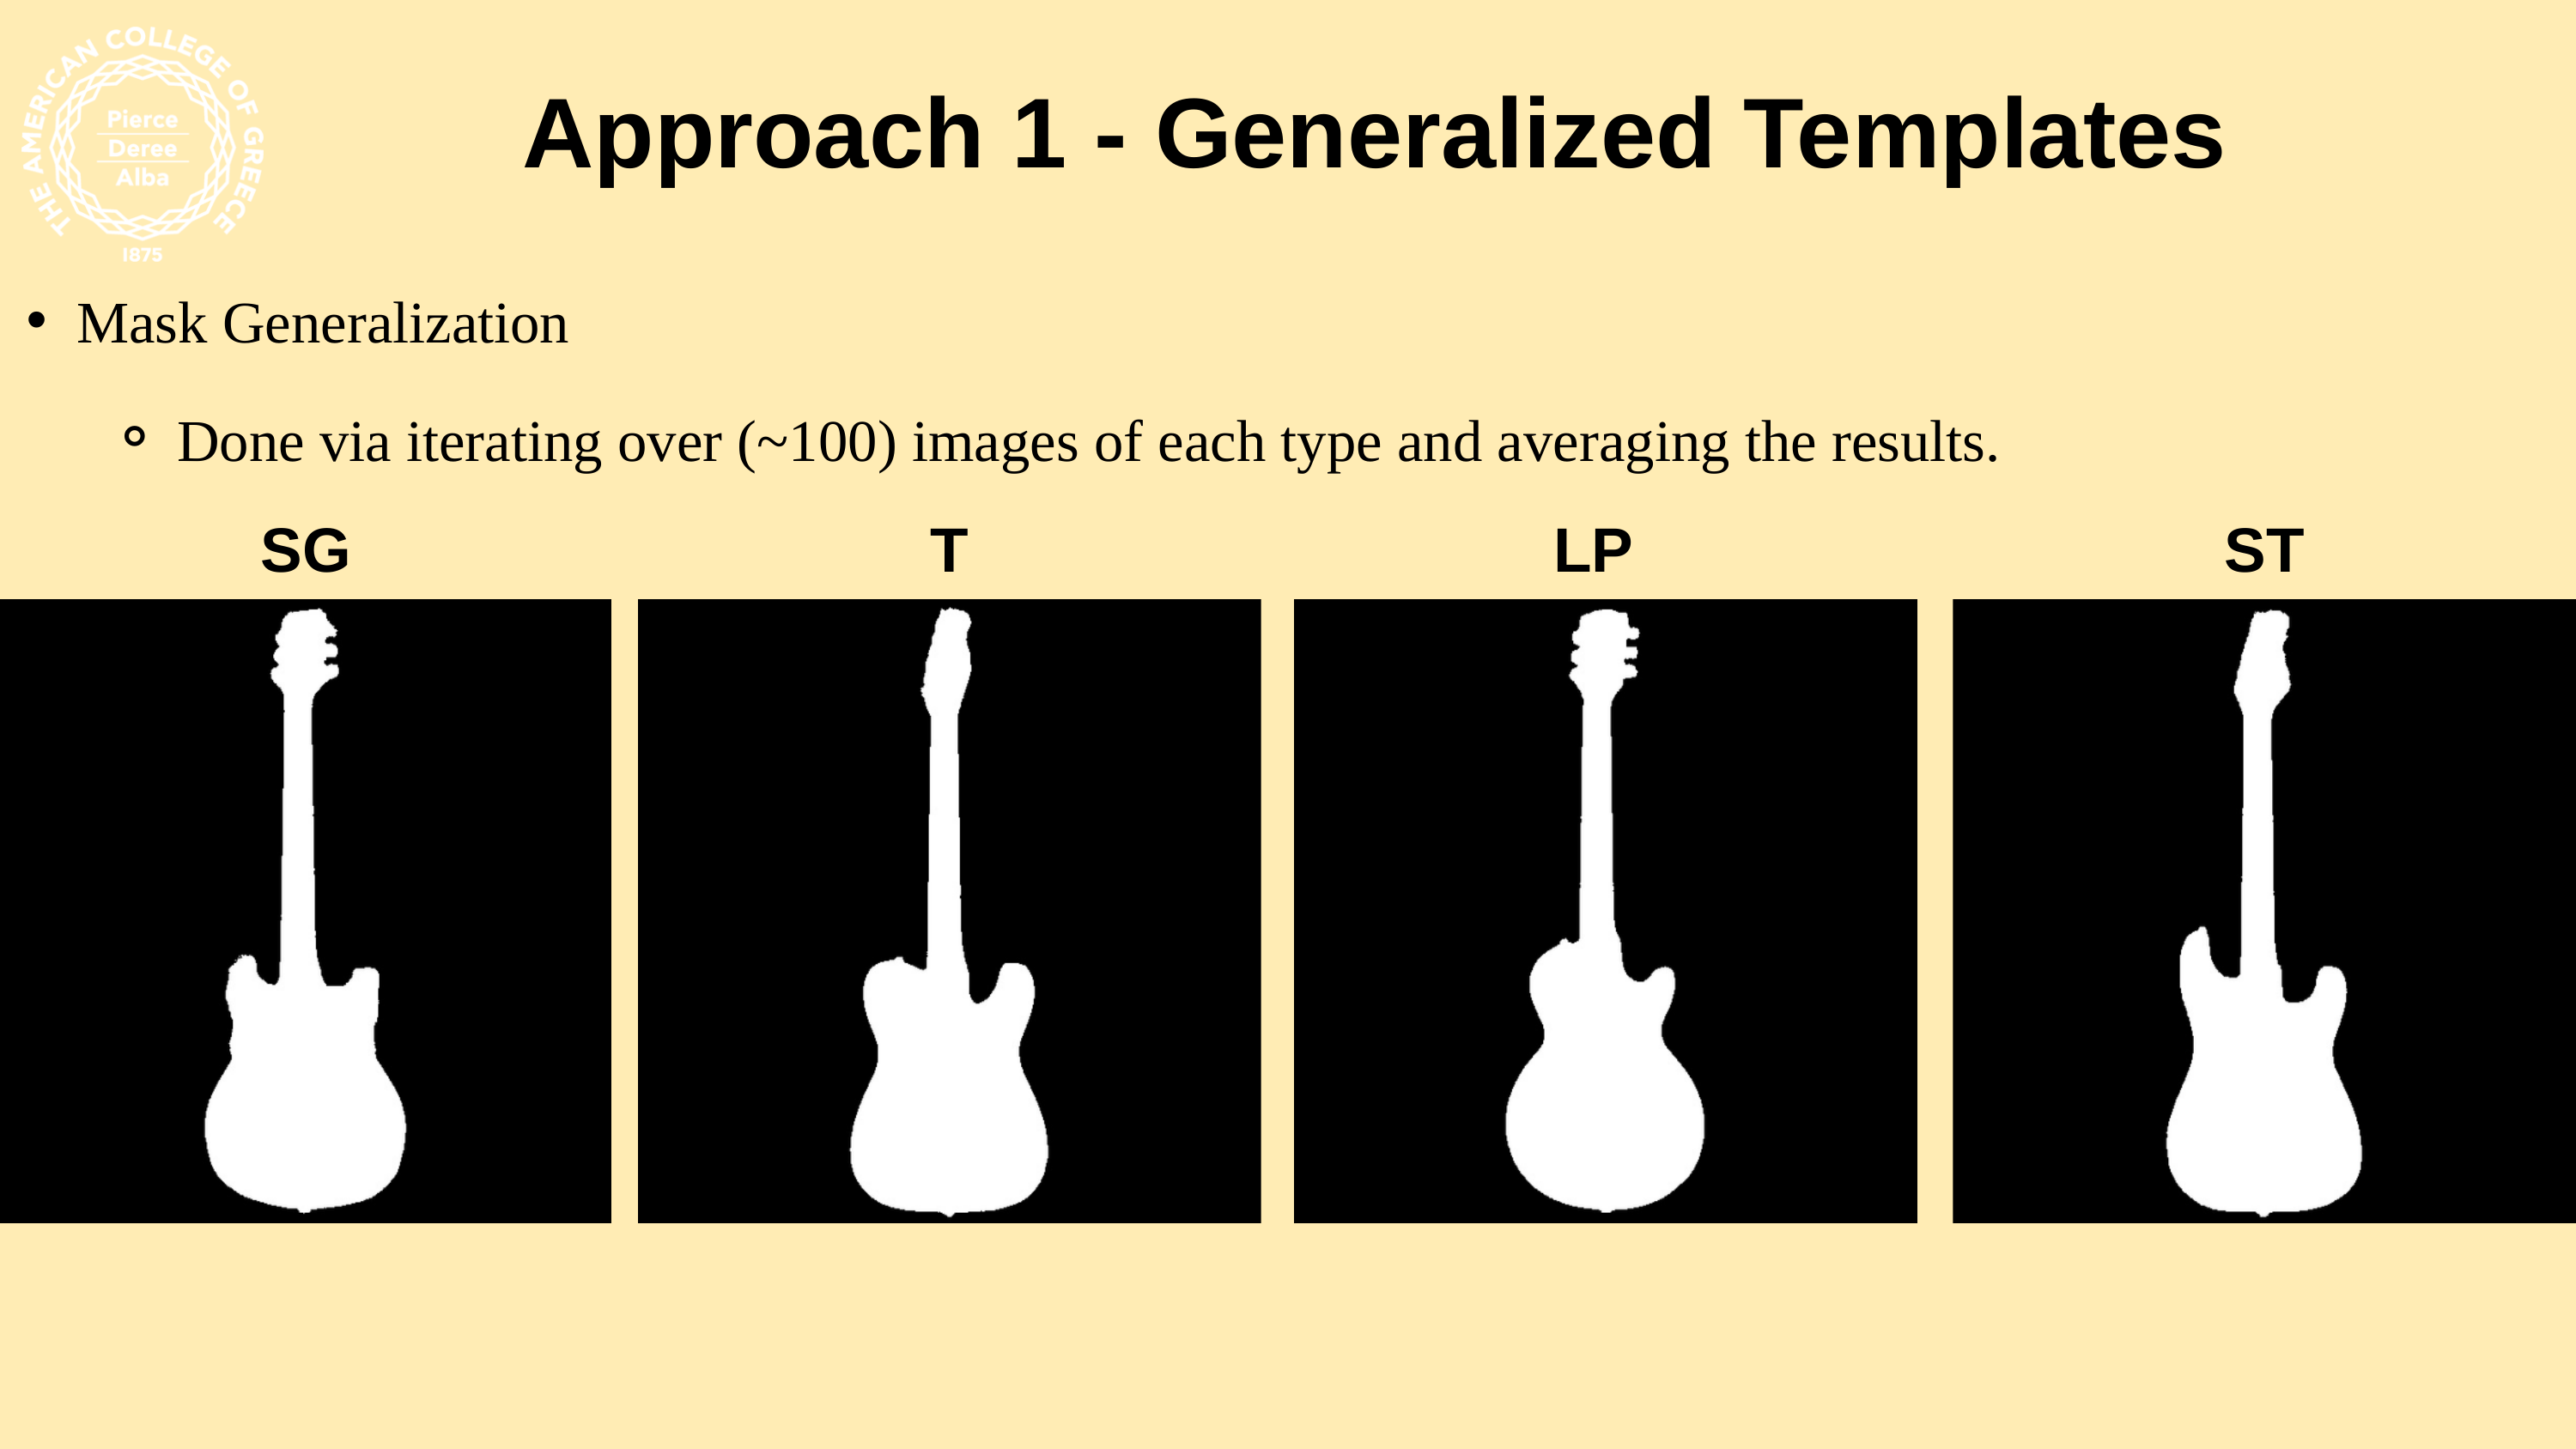

Approach 1 - Generalized Templates
Mask Generalization
Done via iterating over (~100) images of each type and averaging the results.
SG
T
LP
ST